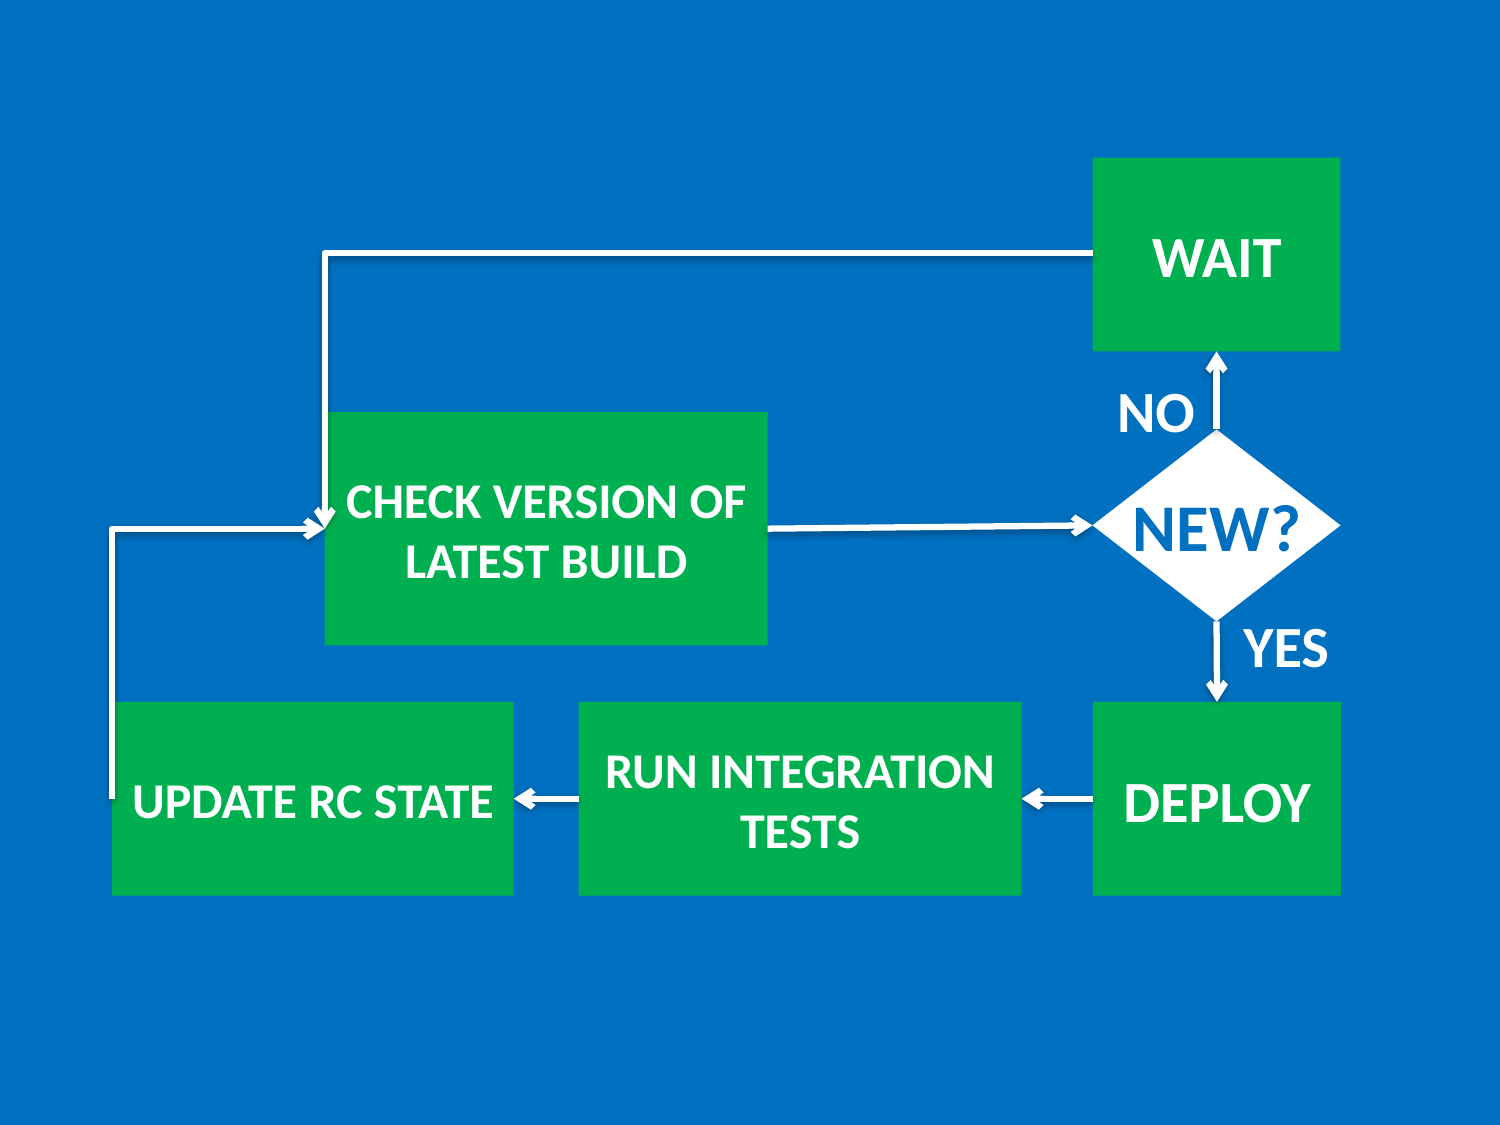

Wait
No
Check version of latest build

new?
Yes
Update RC state
Run integration tests
Deploy